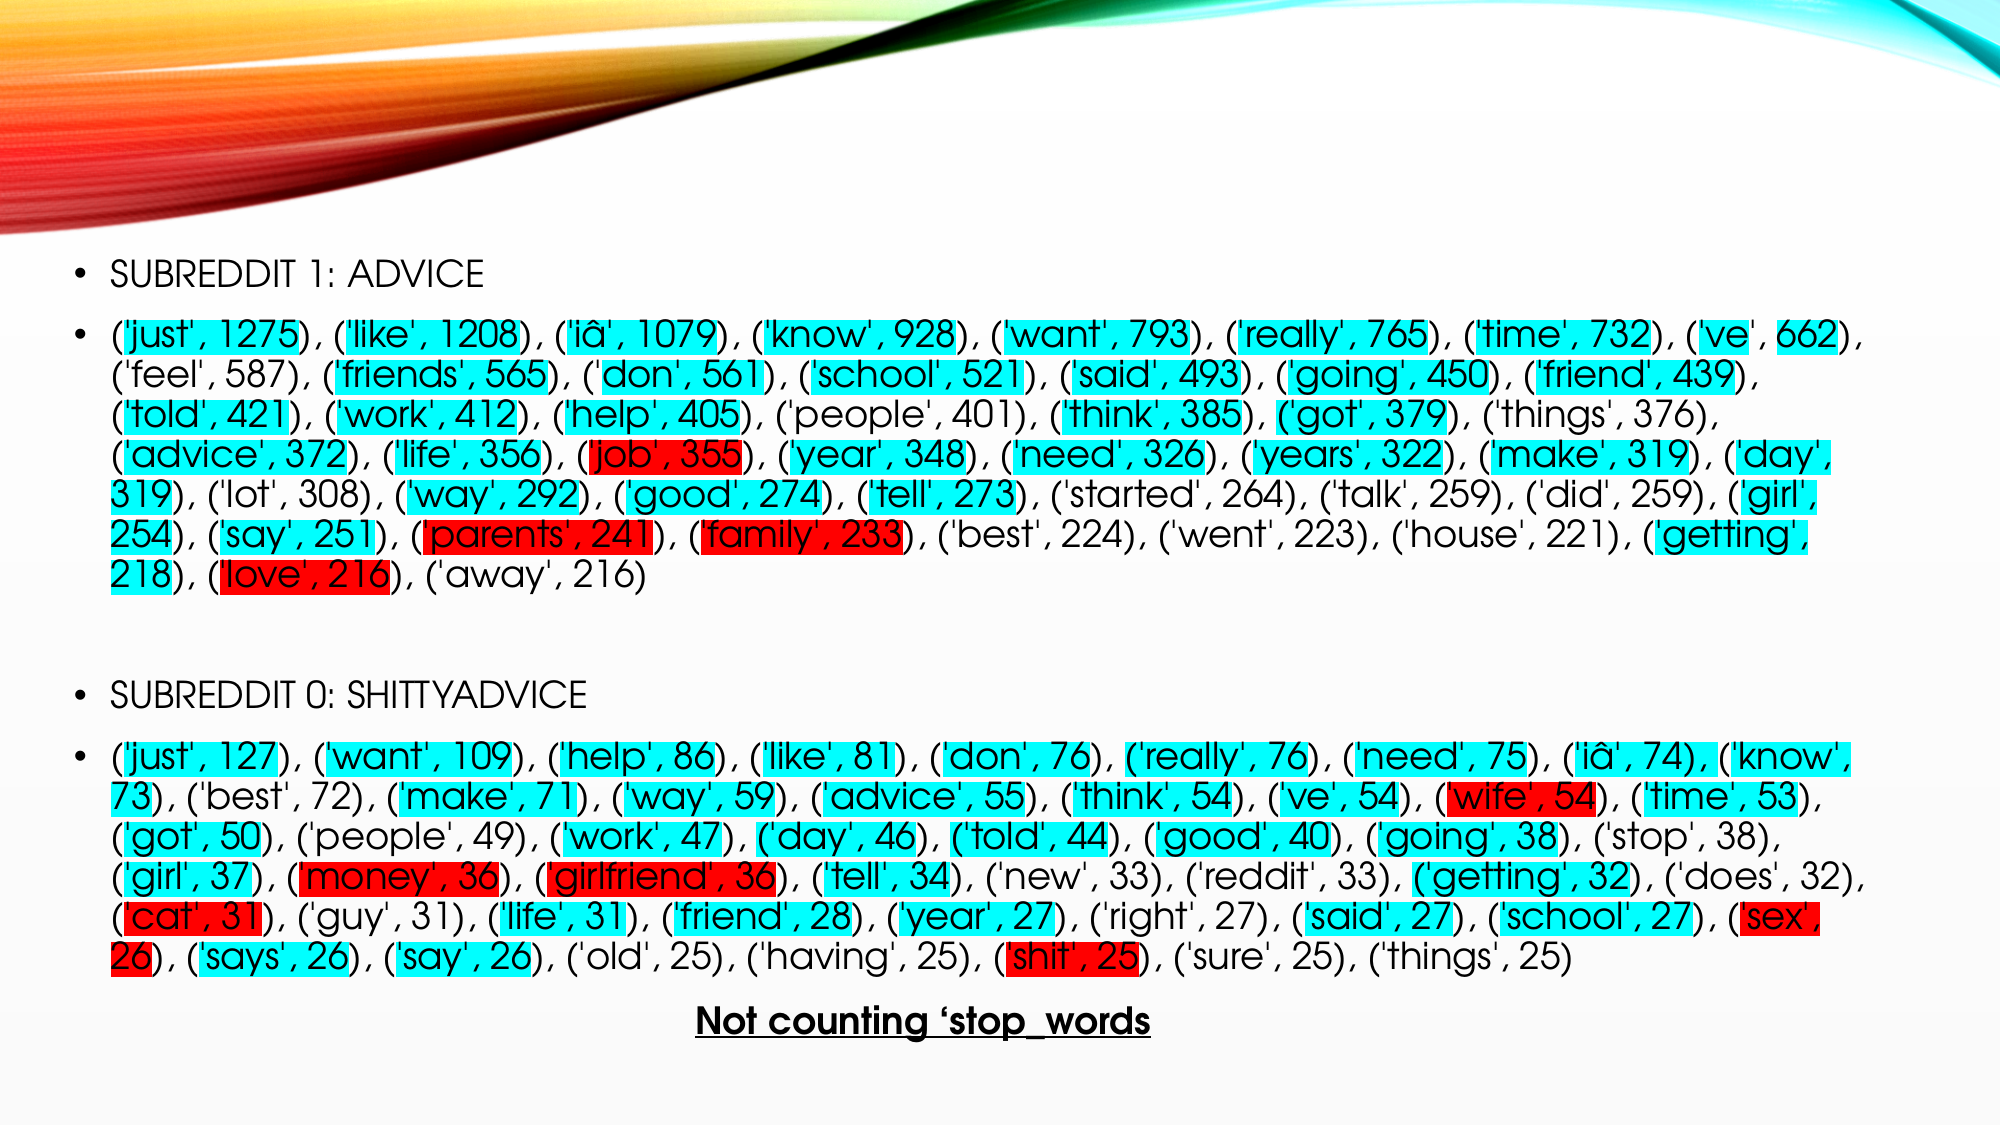

SUBREDDIT 1: ADVICE
('just', 1275), ('like', 1208), ('iâ', 1079), ('know', 928), ('want', 793), ('really', 765), ('time', 732), ('ve', 662), ('feel', 587), ('friends', 565), ('don', 561), ('school', 521), ('said', 493), ('going', 450), ('friend', 439), ('told', 421), ('work', 412), ('help', 405), ('people', 401), ('think', 385), ('got', 379), ('things', 376), ('advice', 372), ('life', 356), ('job', 355), ('year', 348), ('need', 326), ('years', 322), ('make', 319), ('day', 319), ('lot', 308), ('way', 292), ('good', 274), ('tell', 273), ('started', 264), ('talk', 259), ('did', 259), ('girl', 254), ('say', 251), ('parents', 241), ('family', 233), ('best', 224), ('went', 223), ('house', 221), ('getting', 218), ('love', 216), ('away', 216)

SUBREDDIT 0: SHITTYADVICE
('just', 127), ('want', 109), ('help', 86), ('like', 81), ('don', 76), ('really', 76), ('need', 75), ('iâ', 74), ('know', 73), ('best', 72), ('make', 71), ('way', 59), ('advice', 55), ('think', 54), ('ve', 54), ('wife', 54), ('time', 53), ('got', 50), ('people', 49), ('work', 47), ('day', 46), ('told', 44), ('good', 40), ('going', 38), ('stop', 38), ('girl', 37), ('money', 36), ('girlfriend', 36), ('tell', 34), ('new', 33), ('reddit', 33), ('getting', 32), ('does', 32), ('cat', 31), ('guy', 31), ('life', 31), ('friend', 28), ('year', 27), ('right', 27), ('said', 27), ('school', 27), ('sex', 26), ('says', 26), ('say', 26), ('old', 25), ('having', 25), ('shit', 25), ('sure', 25), ('things', 25)
Not counting ‘stop_words